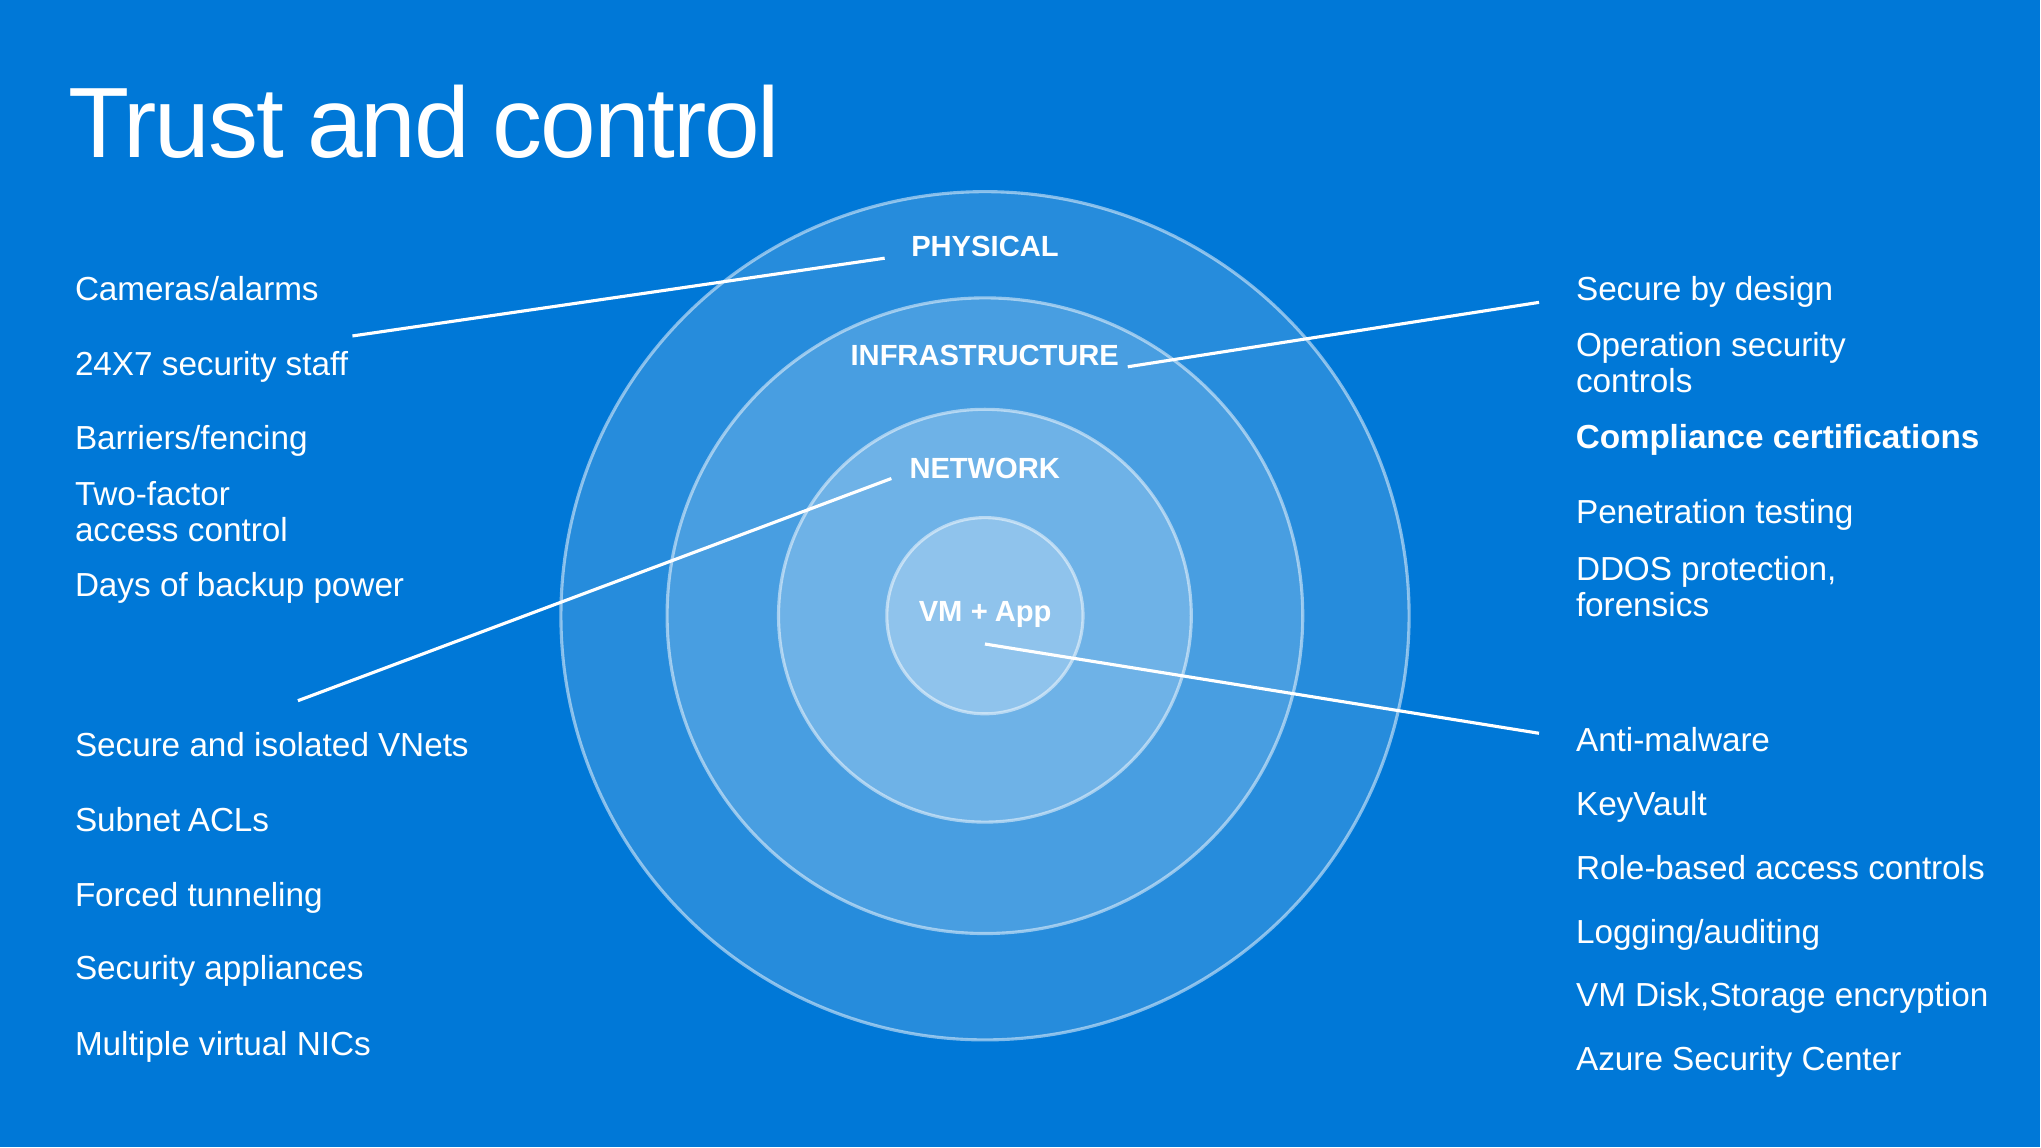

Trust and control

PHYSICAL
Cameras/alarms
24X7 security staff
Barriers/fencing
Two-factor
access control
Days of backup power
Secure by design
Operation security controls
Compliance certifications
Penetration testing
DDOS protection, forensics

INFRASTRUCTURE

NETWORK

VM + App
Secure and isolated VNets
Subnet ACLs
Forced tunneling
Security appliances
Multiple virtual NICs
Anti-malware
KeyVault
Role-based access controls
Logging/auditing
VM Disk,Storage encryption
Azure Security Center